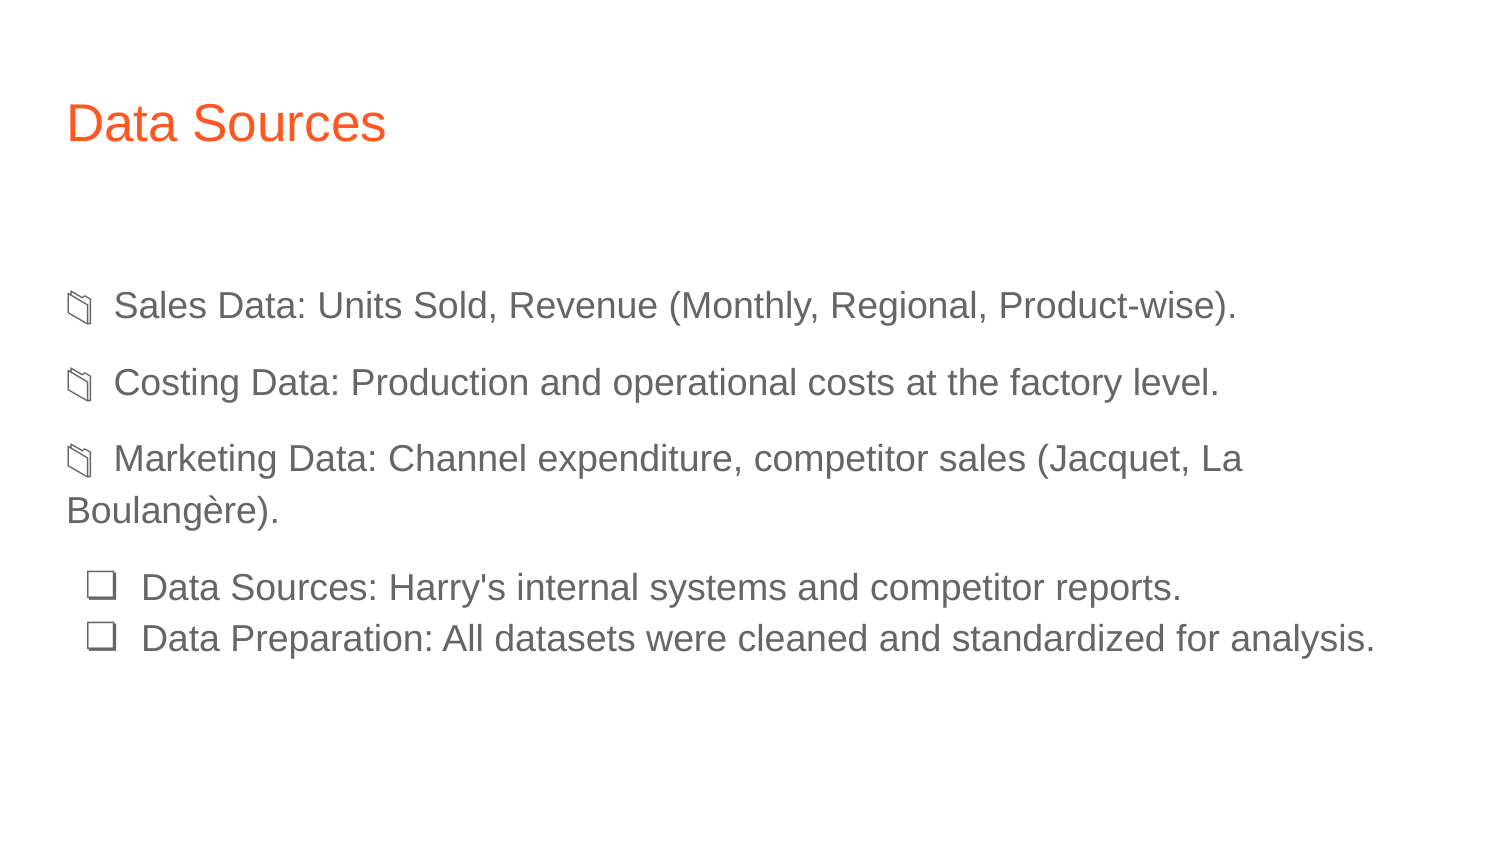

# Data Sources

📁  Sales Data: Units Sold, Revenue (Monthly, Regional, Product-wise).
📁  Costing Data: Production and operational costs at the factory level.
📁  Marketing Data: Channel expenditure, competitor sales (Jacquet, La Boulangère).
Data Sources: Harry's internal systems and competitor reports.
Data Preparation: All datasets were cleaned and standardized for analysis.